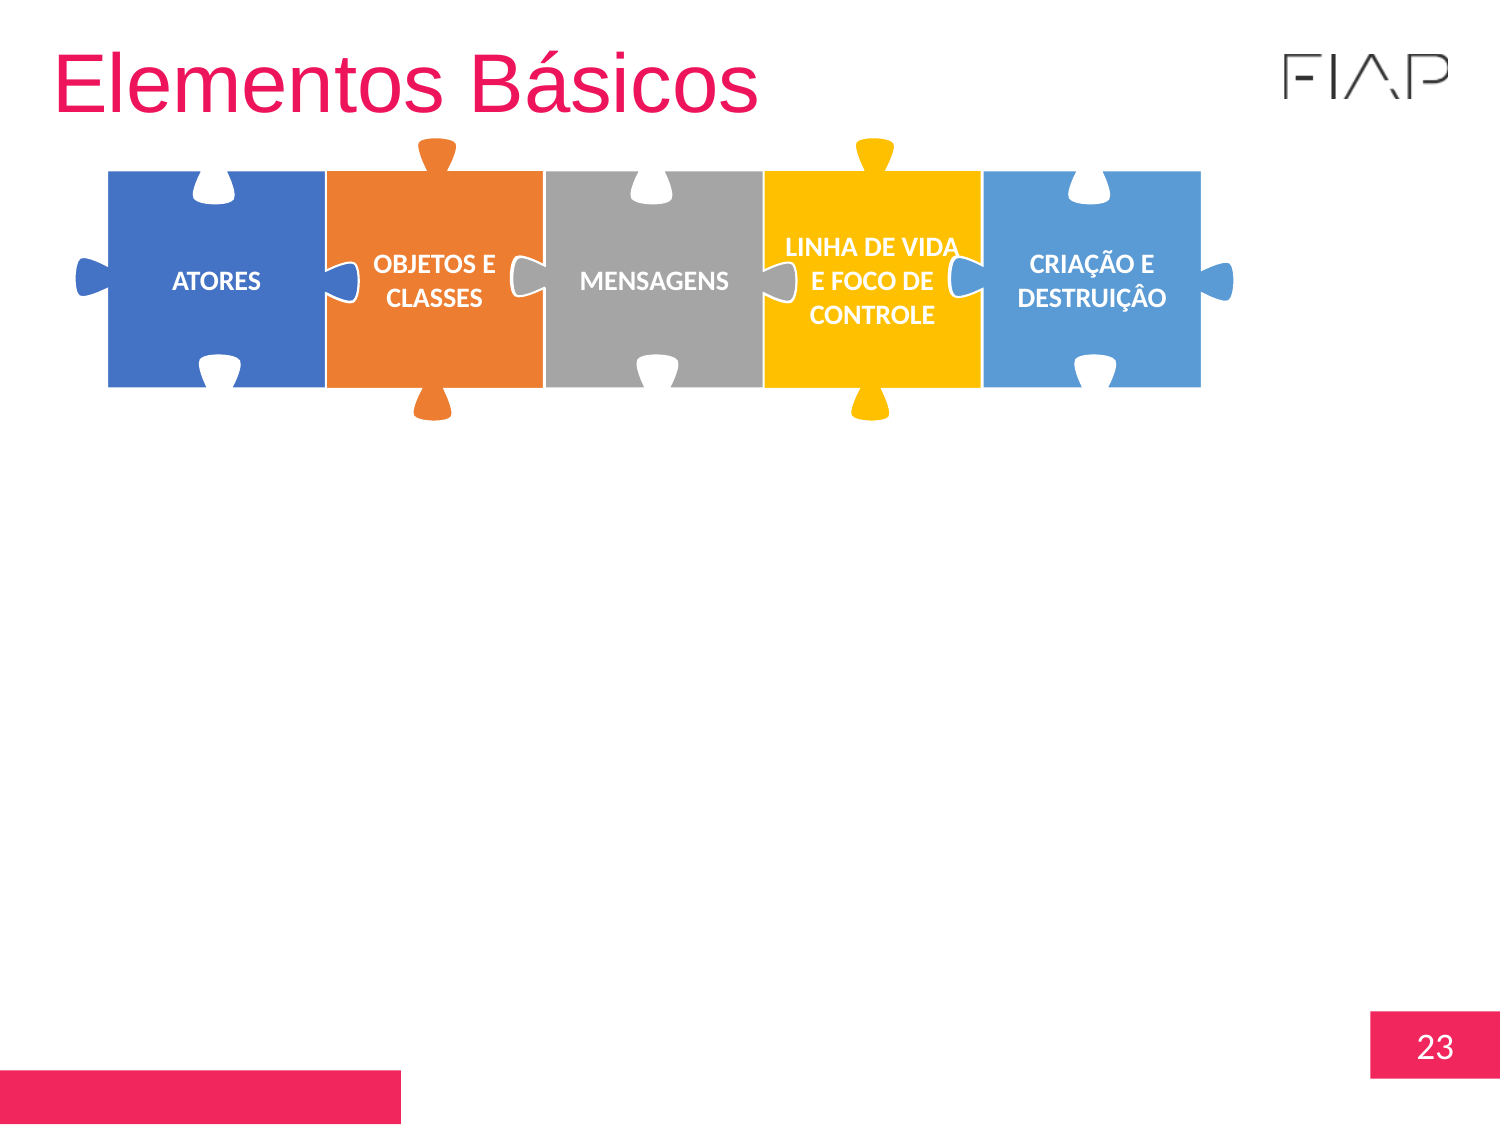

Elementos Básicos
OBJETOS E CLASSES
LINHA DE VIDA E FOCO DE CONTROLE
ATORES
MENSAGENS
CRIAÇÃO E DESTRUIÇÂO